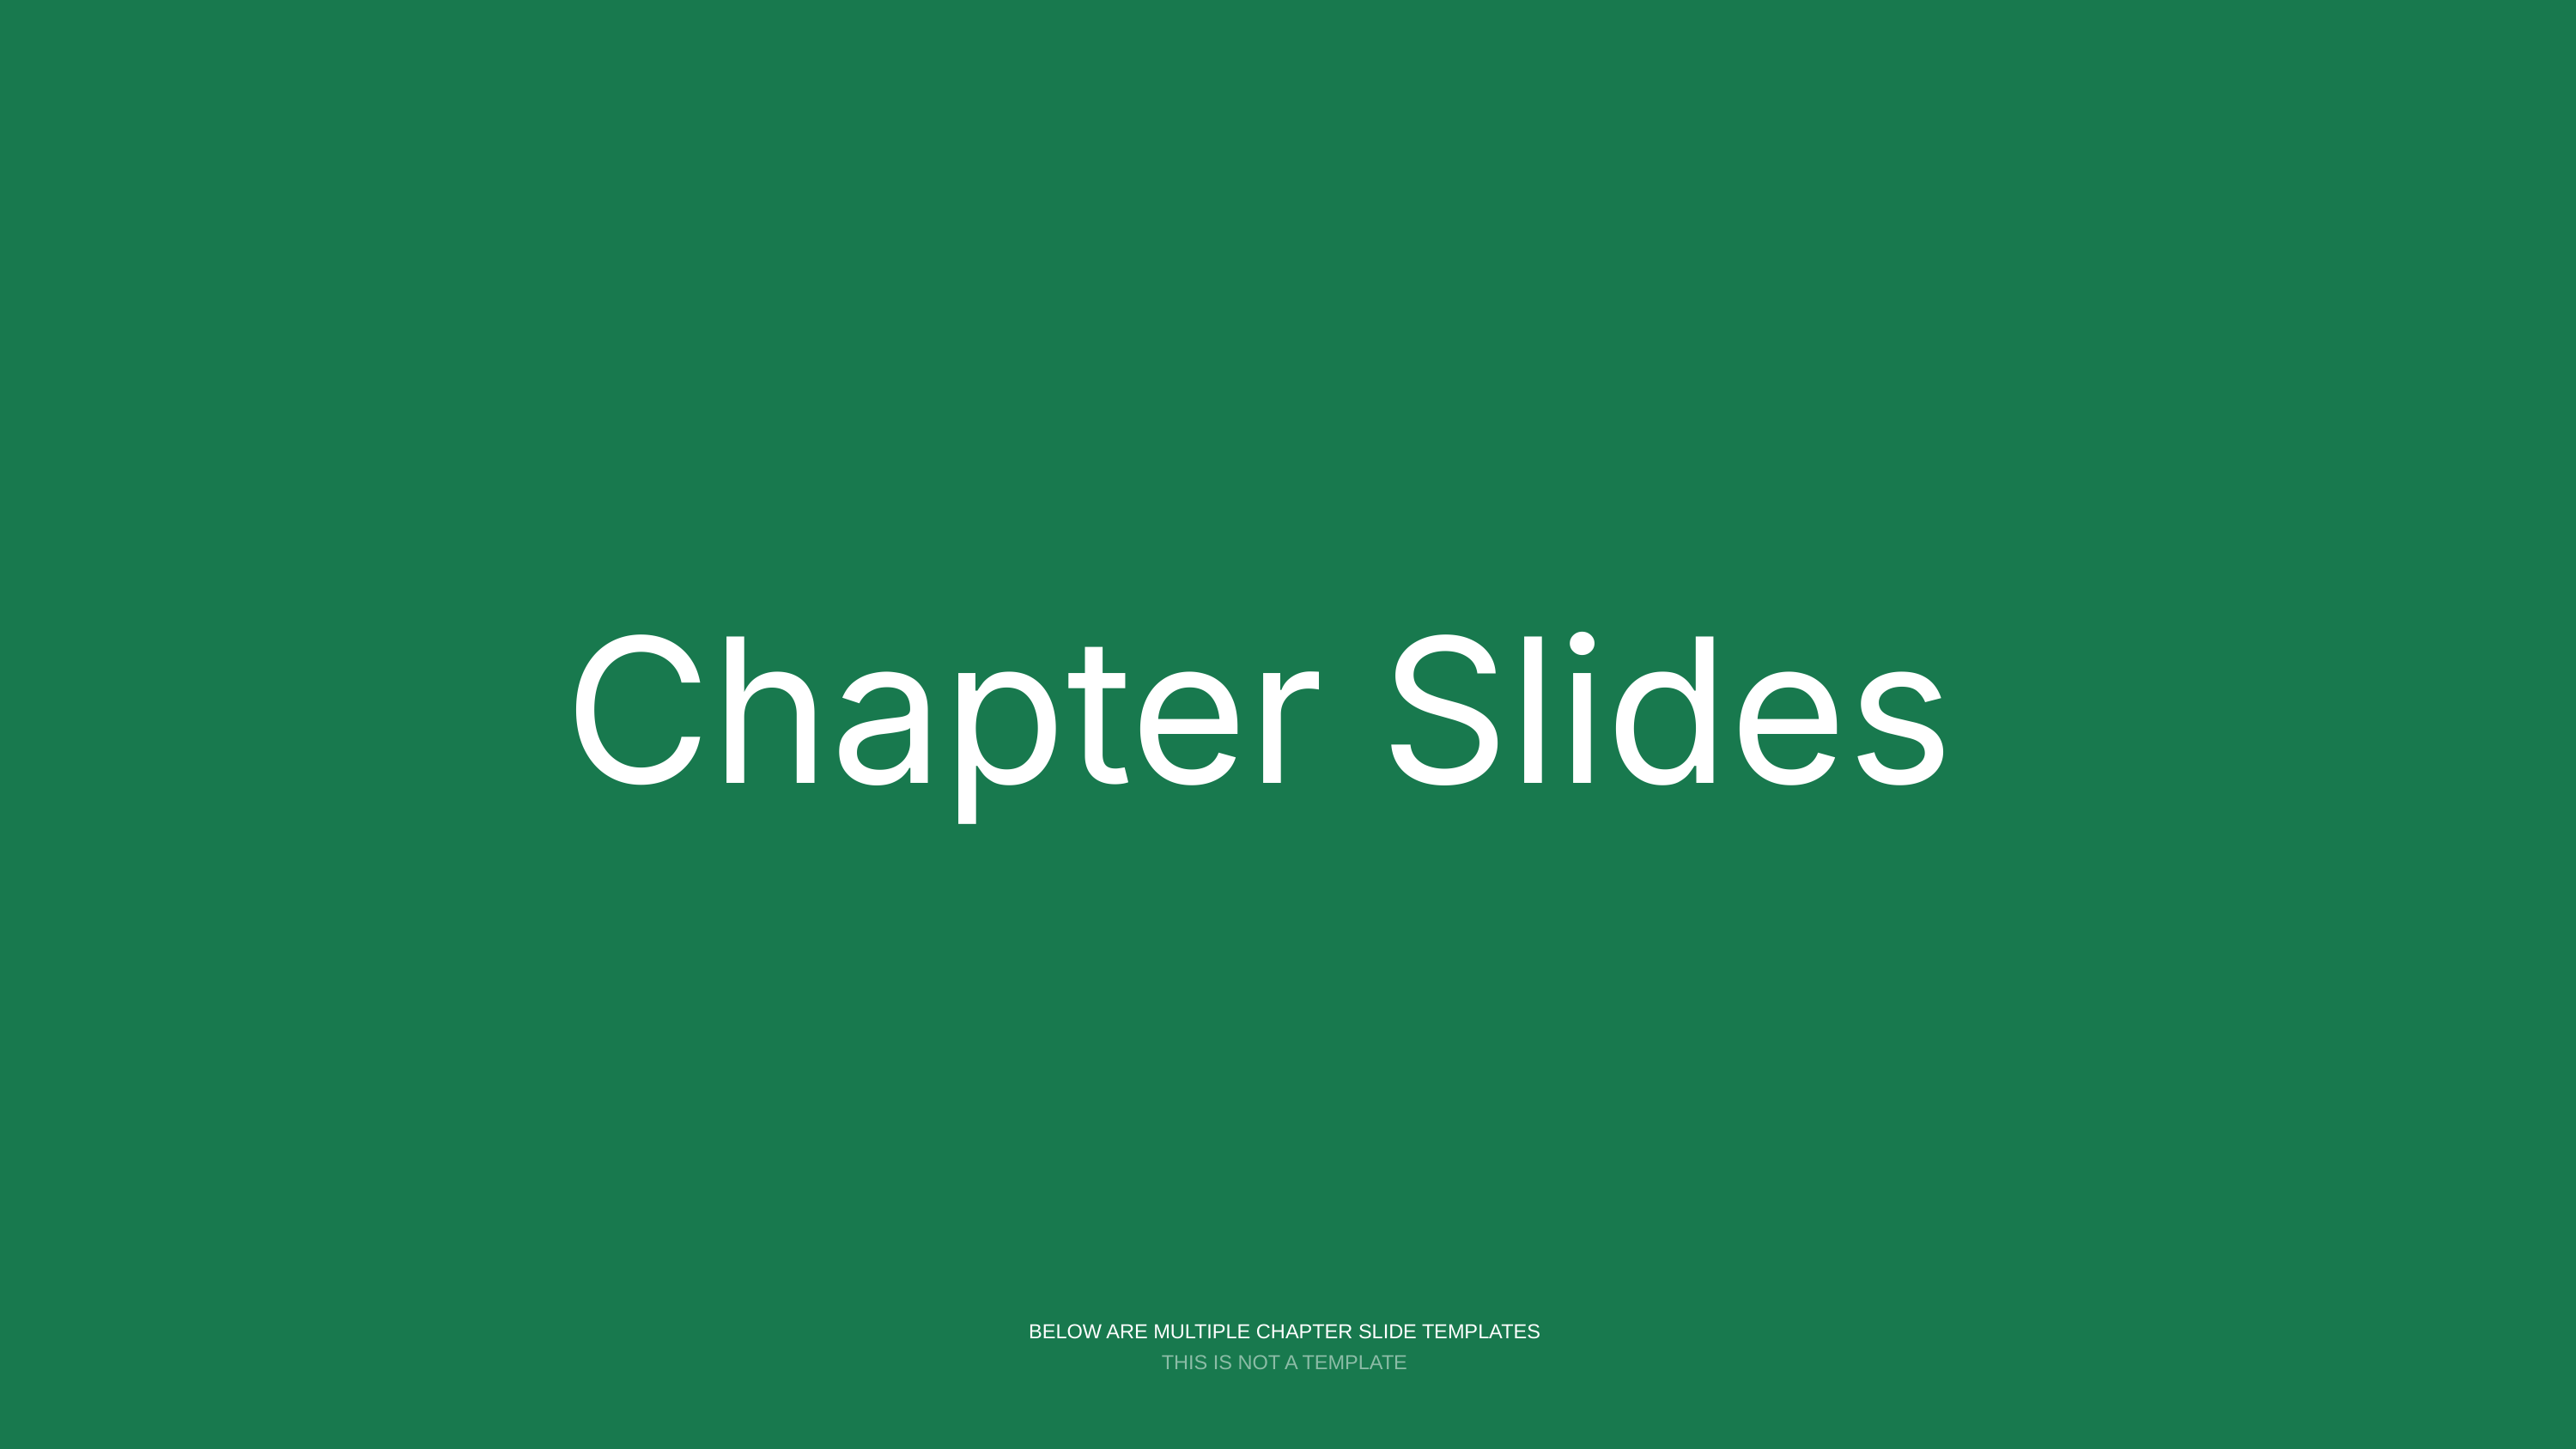

Chapter Slides
BELOW ARE MULTIPLE CHAPTER SLIDE TEMPLATES
THIS IS NOT A TEMPLATE